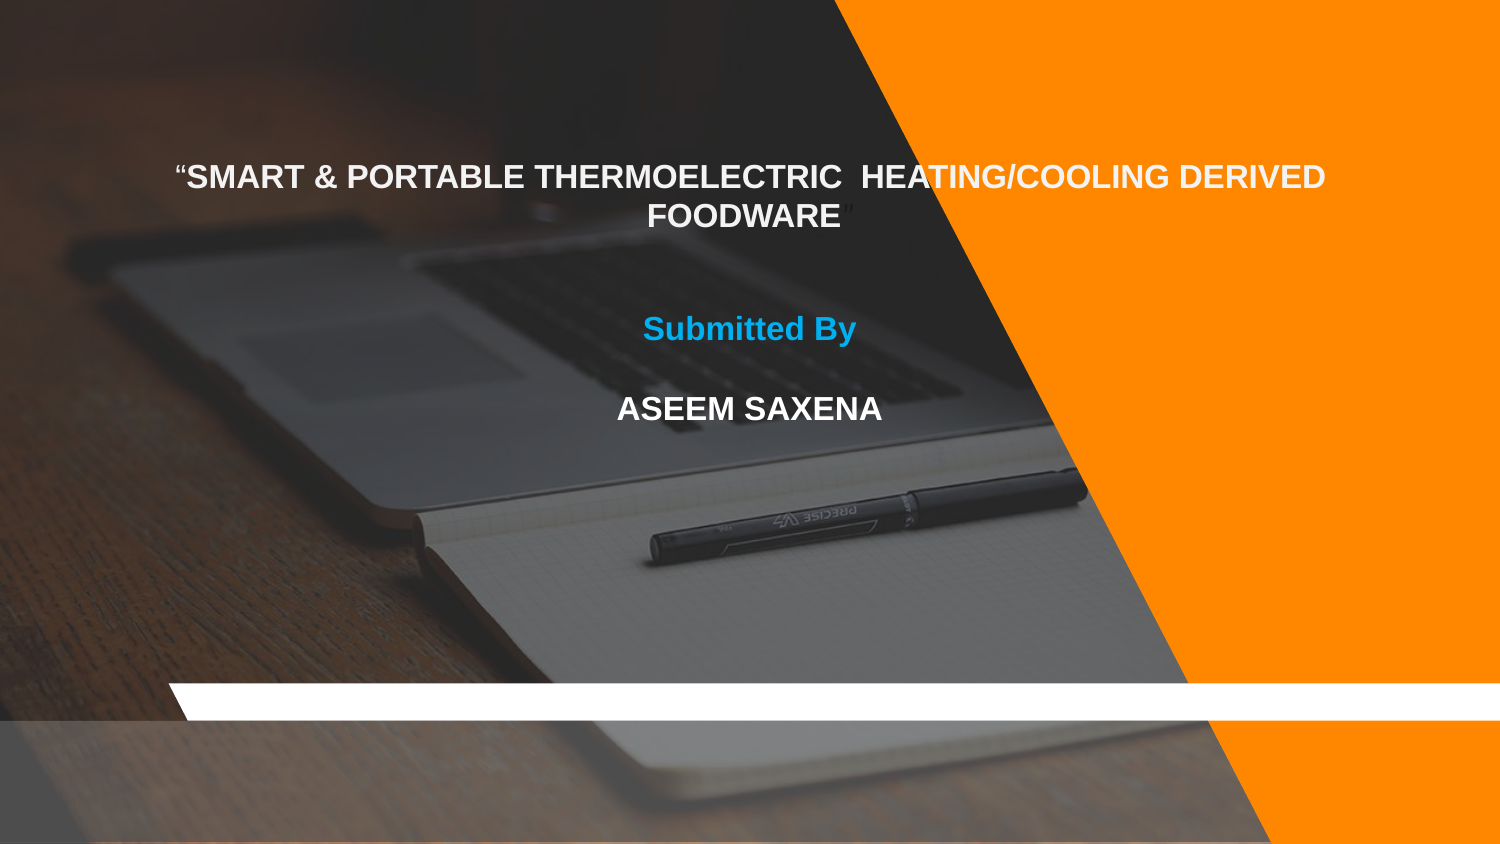

“SMART & PORTABLE THERMOELECTRIC  HEATING/COOLING DERIVED FOODWARE”
Submitted By

ASEEM SAXENA